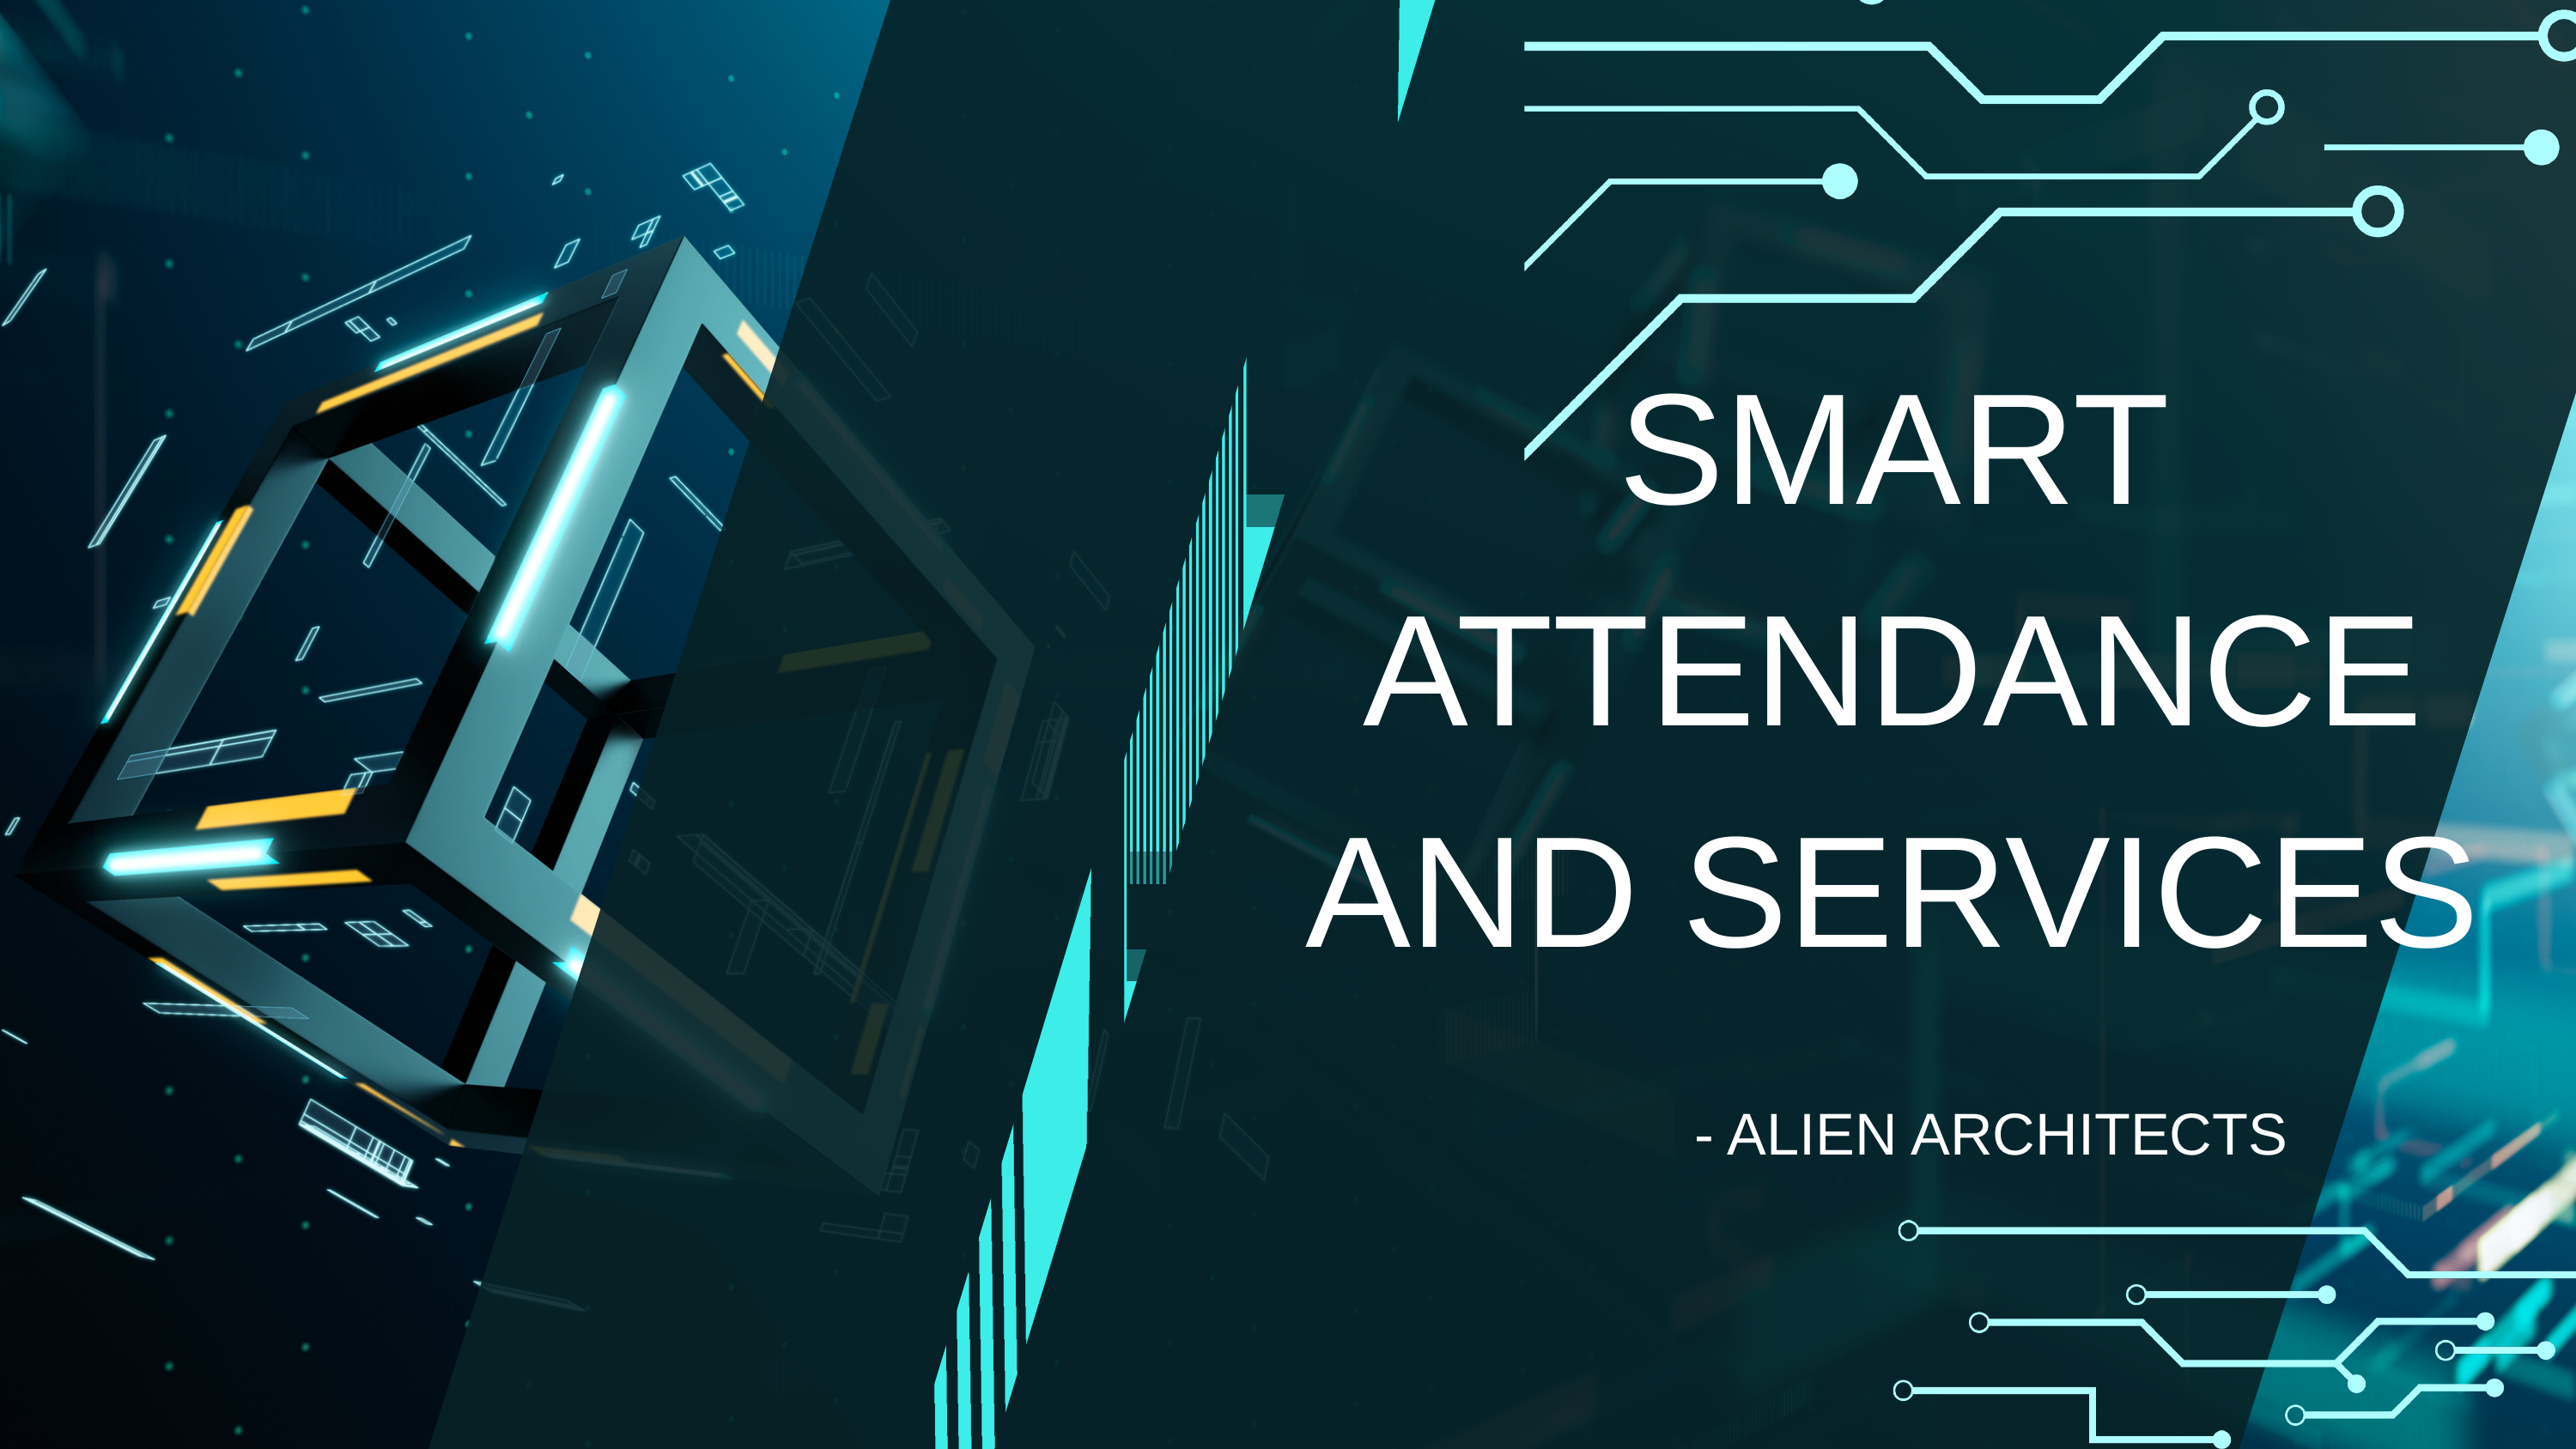

SMART ATTENDANCE AND SERVICES

- ALIEN ARCHITECTS